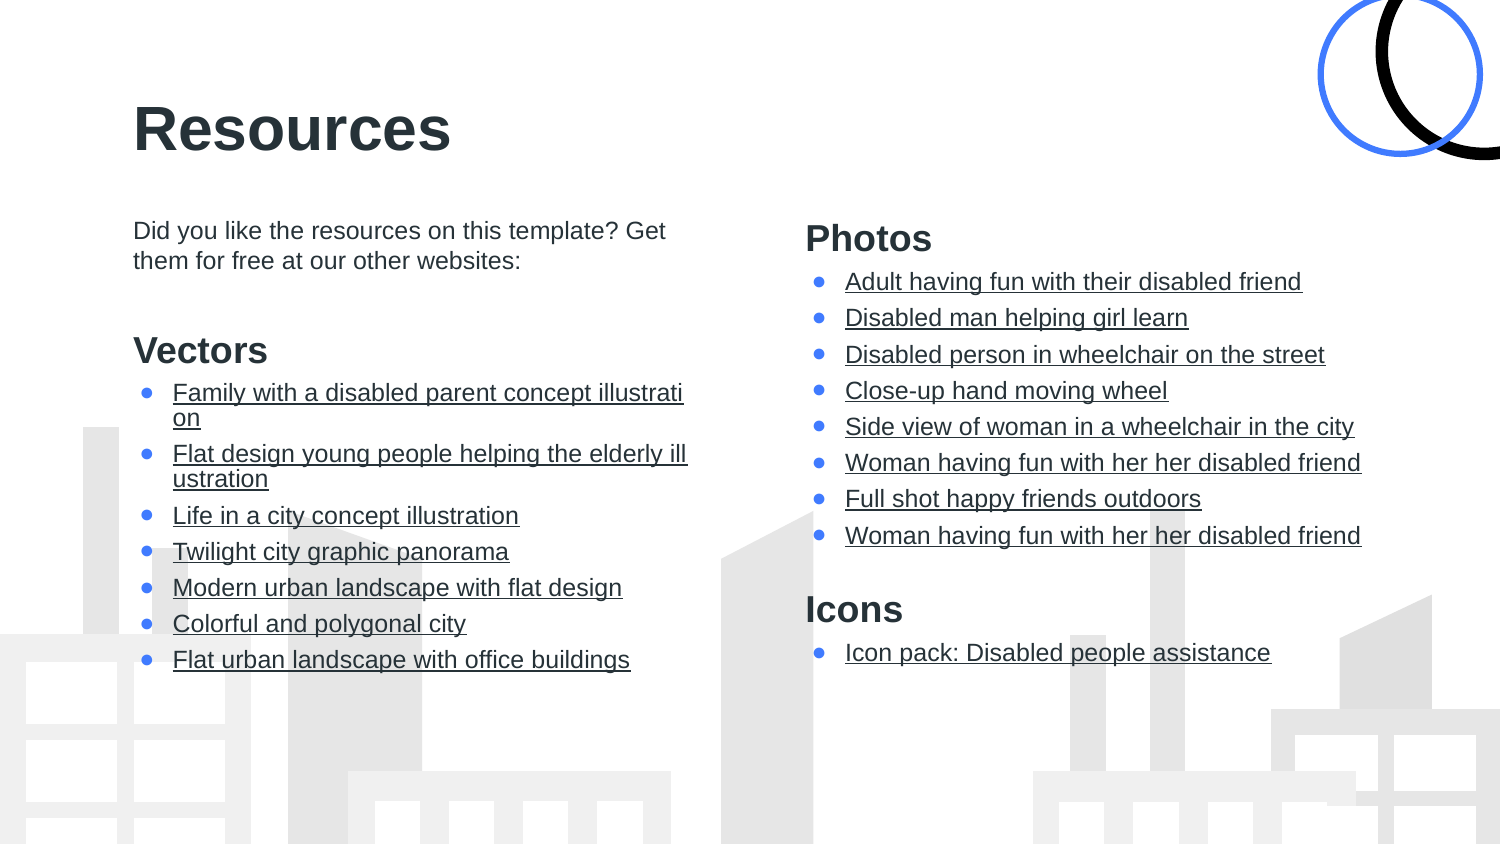

# Resources
Did you like the resources on this template? Get them for free at our other websites:

Vectors
Family with a disabled parent concept illustration
Flat design young people helping the elderly illustration
Life in a city concept illustration
Twilight city graphic panorama
Modern urban landscape with flat design
Colorful and polygonal city
Flat urban landscape with office buildings

Photos
Adult having fun with their disabled friend
Disabled man helping girl learn
Disabled person in wheelchair on the street
Close-up hand moving wheel
Side view of woman in a wheelchair in the city
Woman having fun with her her disabled friend
Full shot happy friends outdoors
Woman having fun with her her disabled friend

Icons
Icon pack: Disabled people assistance